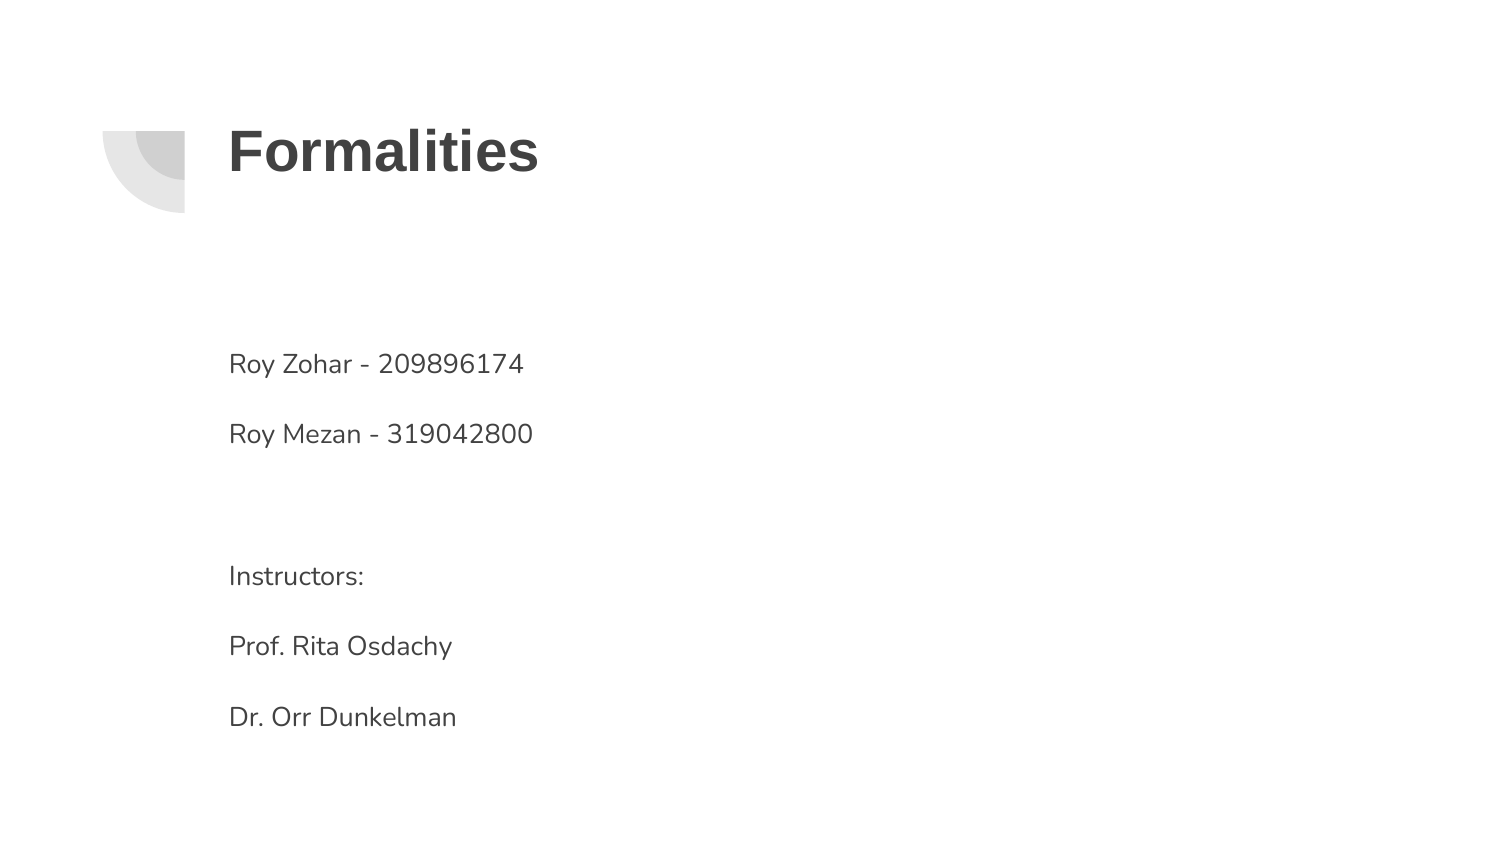

# Formalities
Roy Zohar - 209896174
Roy Mezan - 319042800

Instructors:
Prof. Rita Osdachy
Dr. Orr Dunkelman